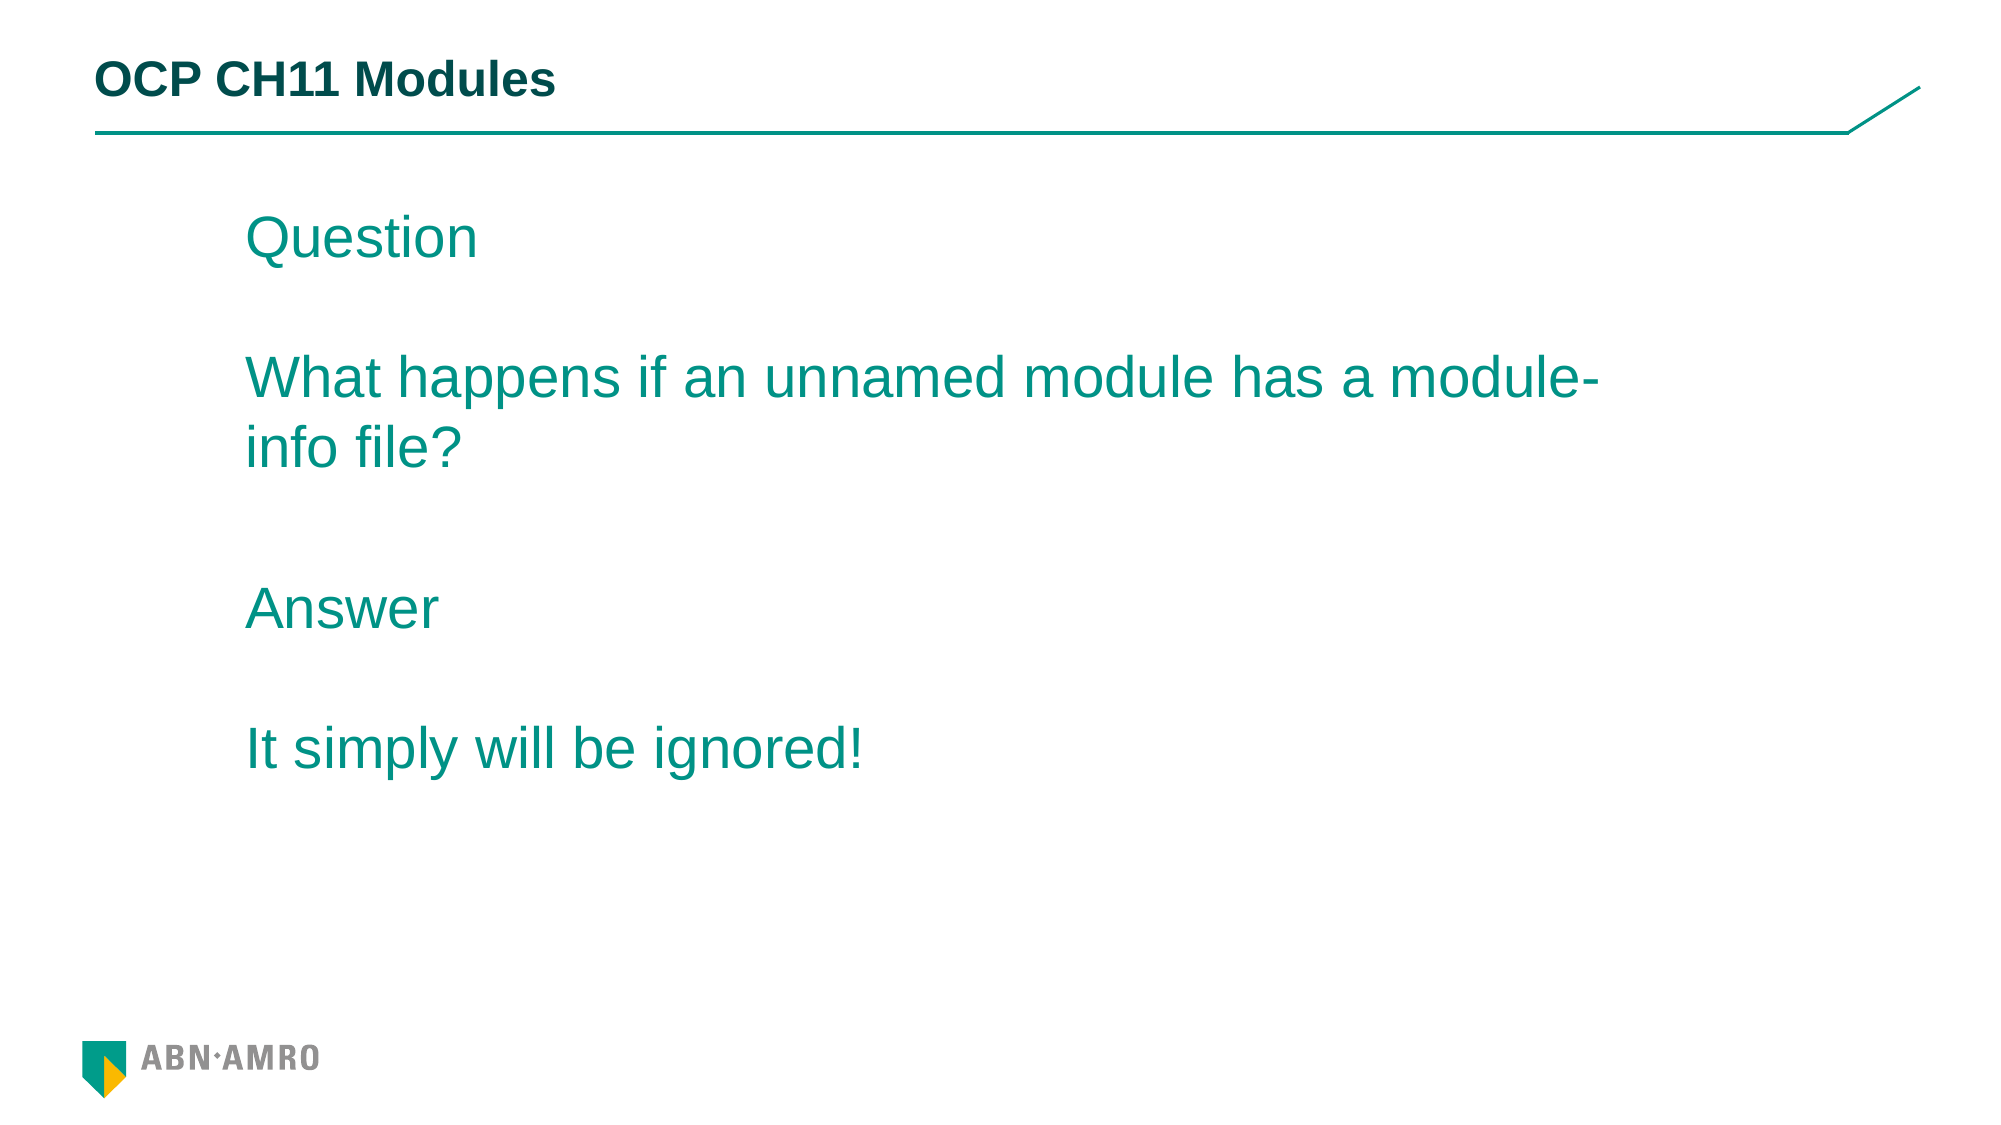

# OCP CH11 Modules
Question

What happens if an unnamed module has a module-info file?
Answer

It simply will be ignored!